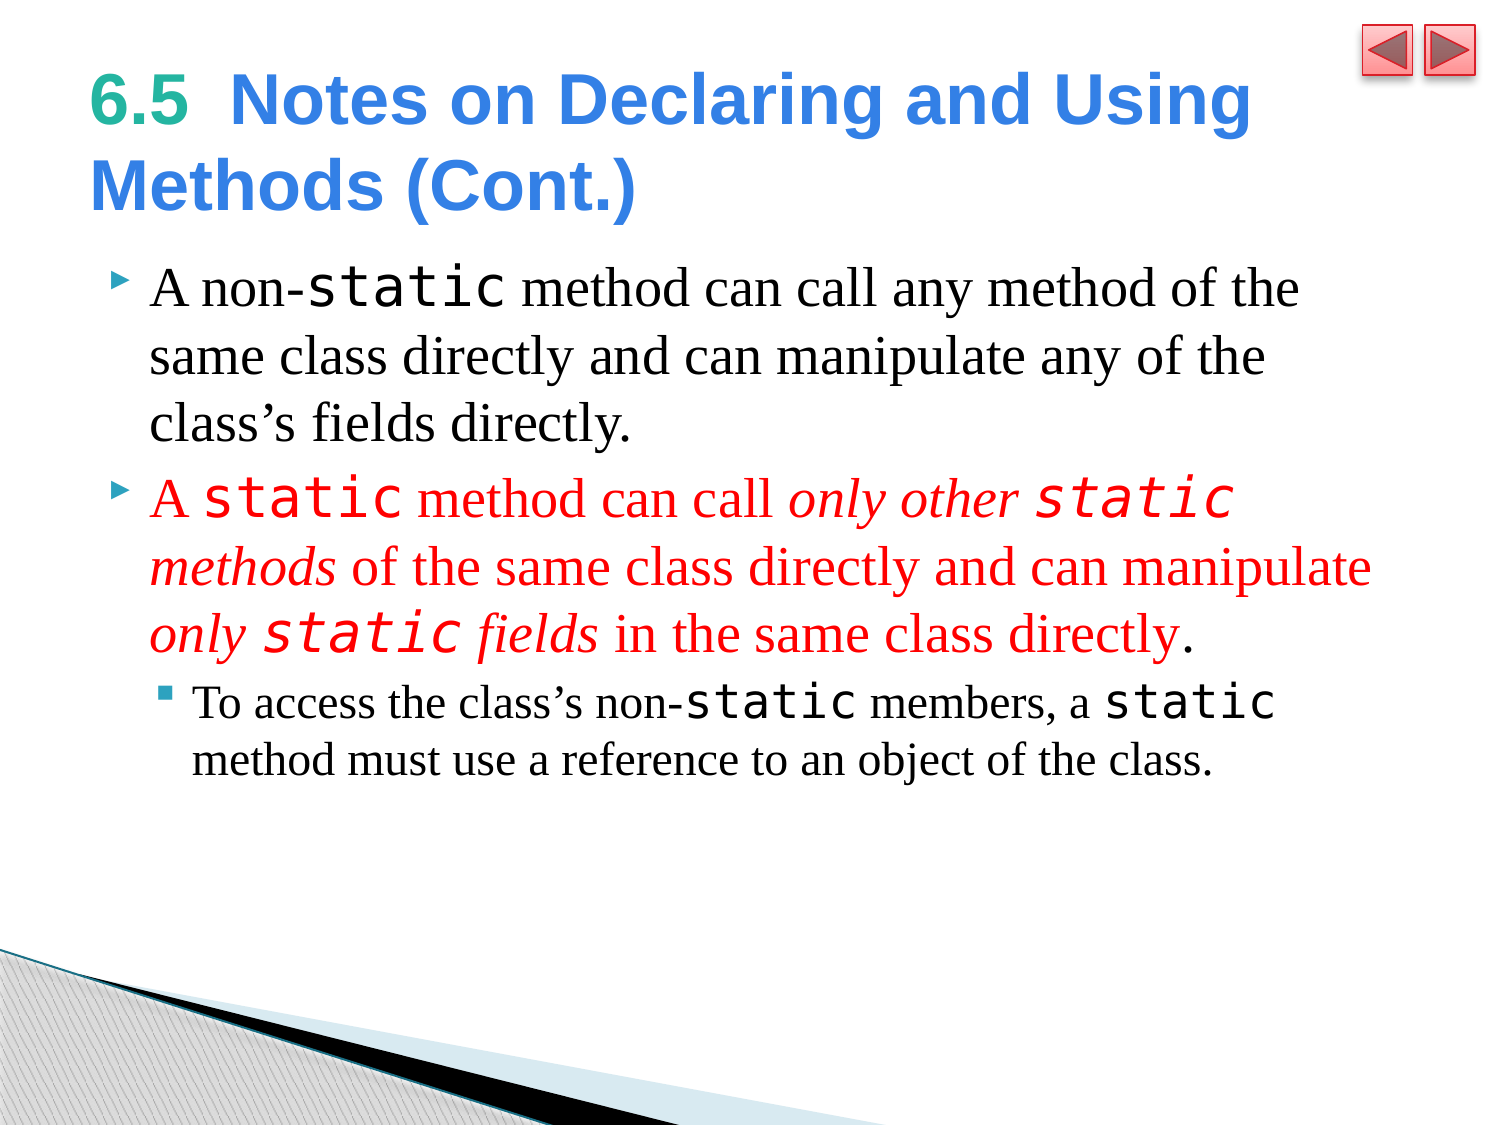

# 6.5  Notes on Declaring and Using Methods (Cont.)
A non-static method can call any method of the same class directly and can manipulate any of the class’s fields directly.
A static method can call only other static methods of the same class directly and can manipulate only static fields in the same class directly.
To access the class’s non-static members, a static method must use a reference to an object of the class.